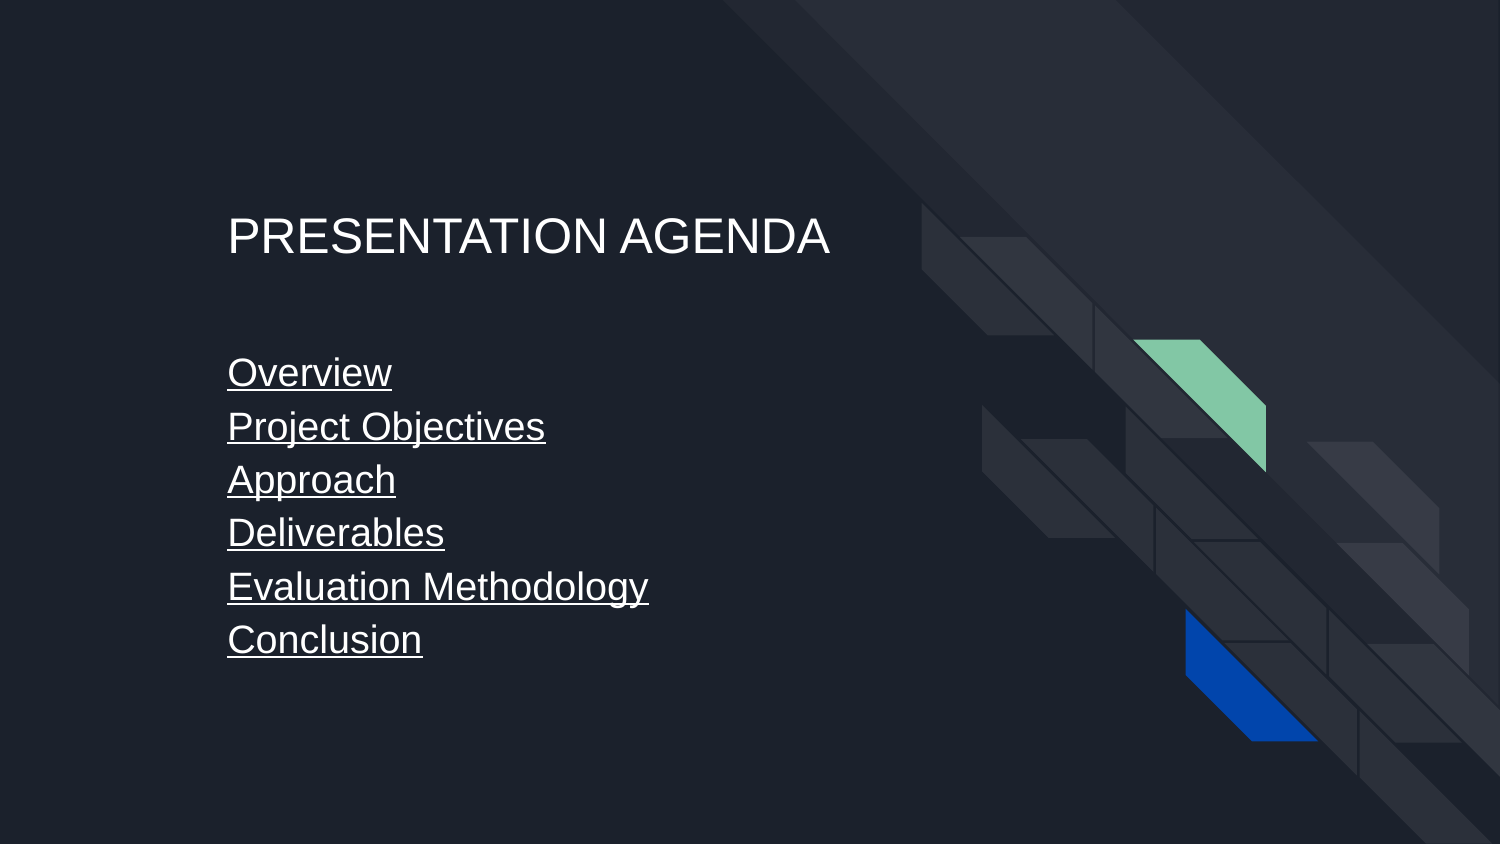

# PRESENTATION AGENDA
Overview
Project Objectives
Approach
Deliverables
Evaluation Methodology
Conclusion